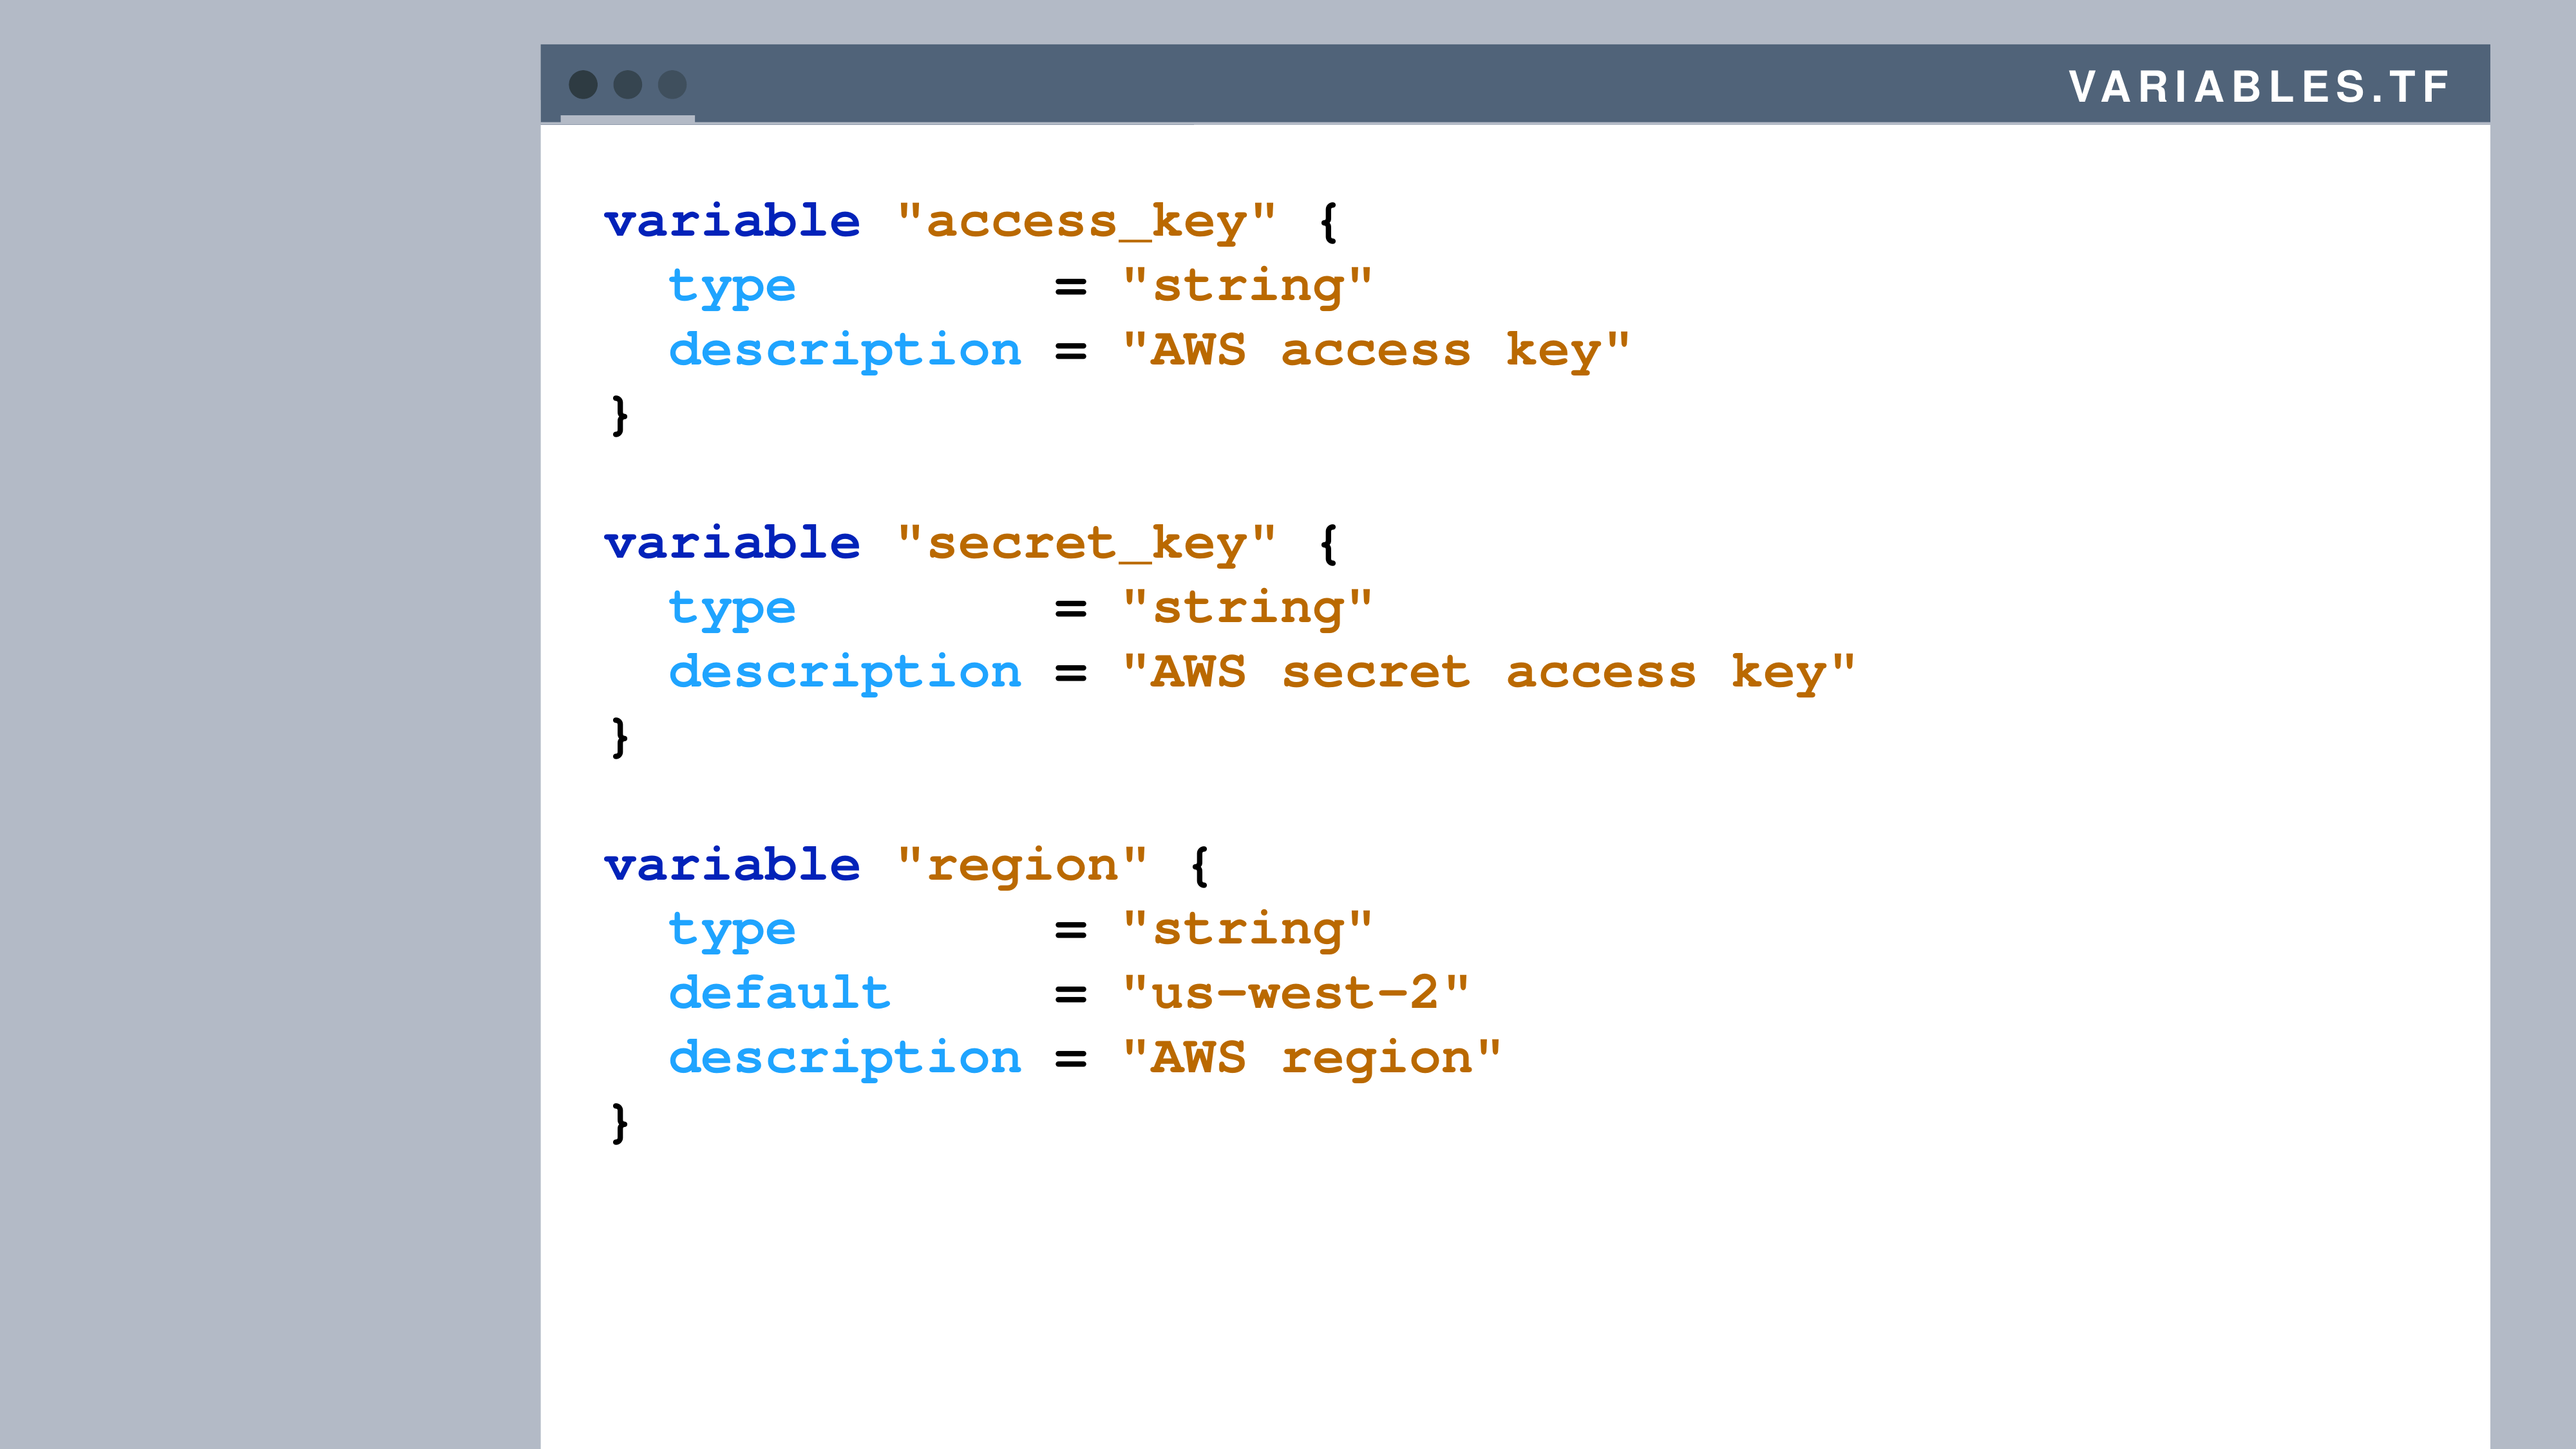

variables.tf
variable "access_key" {
  type        = "string"
  description = "AWS access key"
}

variable "secret_key" {
  type        = "string"
  description = "AWS secret access key"
}

variable "region" {
  type        = "string"
  default     = "us-west-2"
  description = "AWS region"
}
102